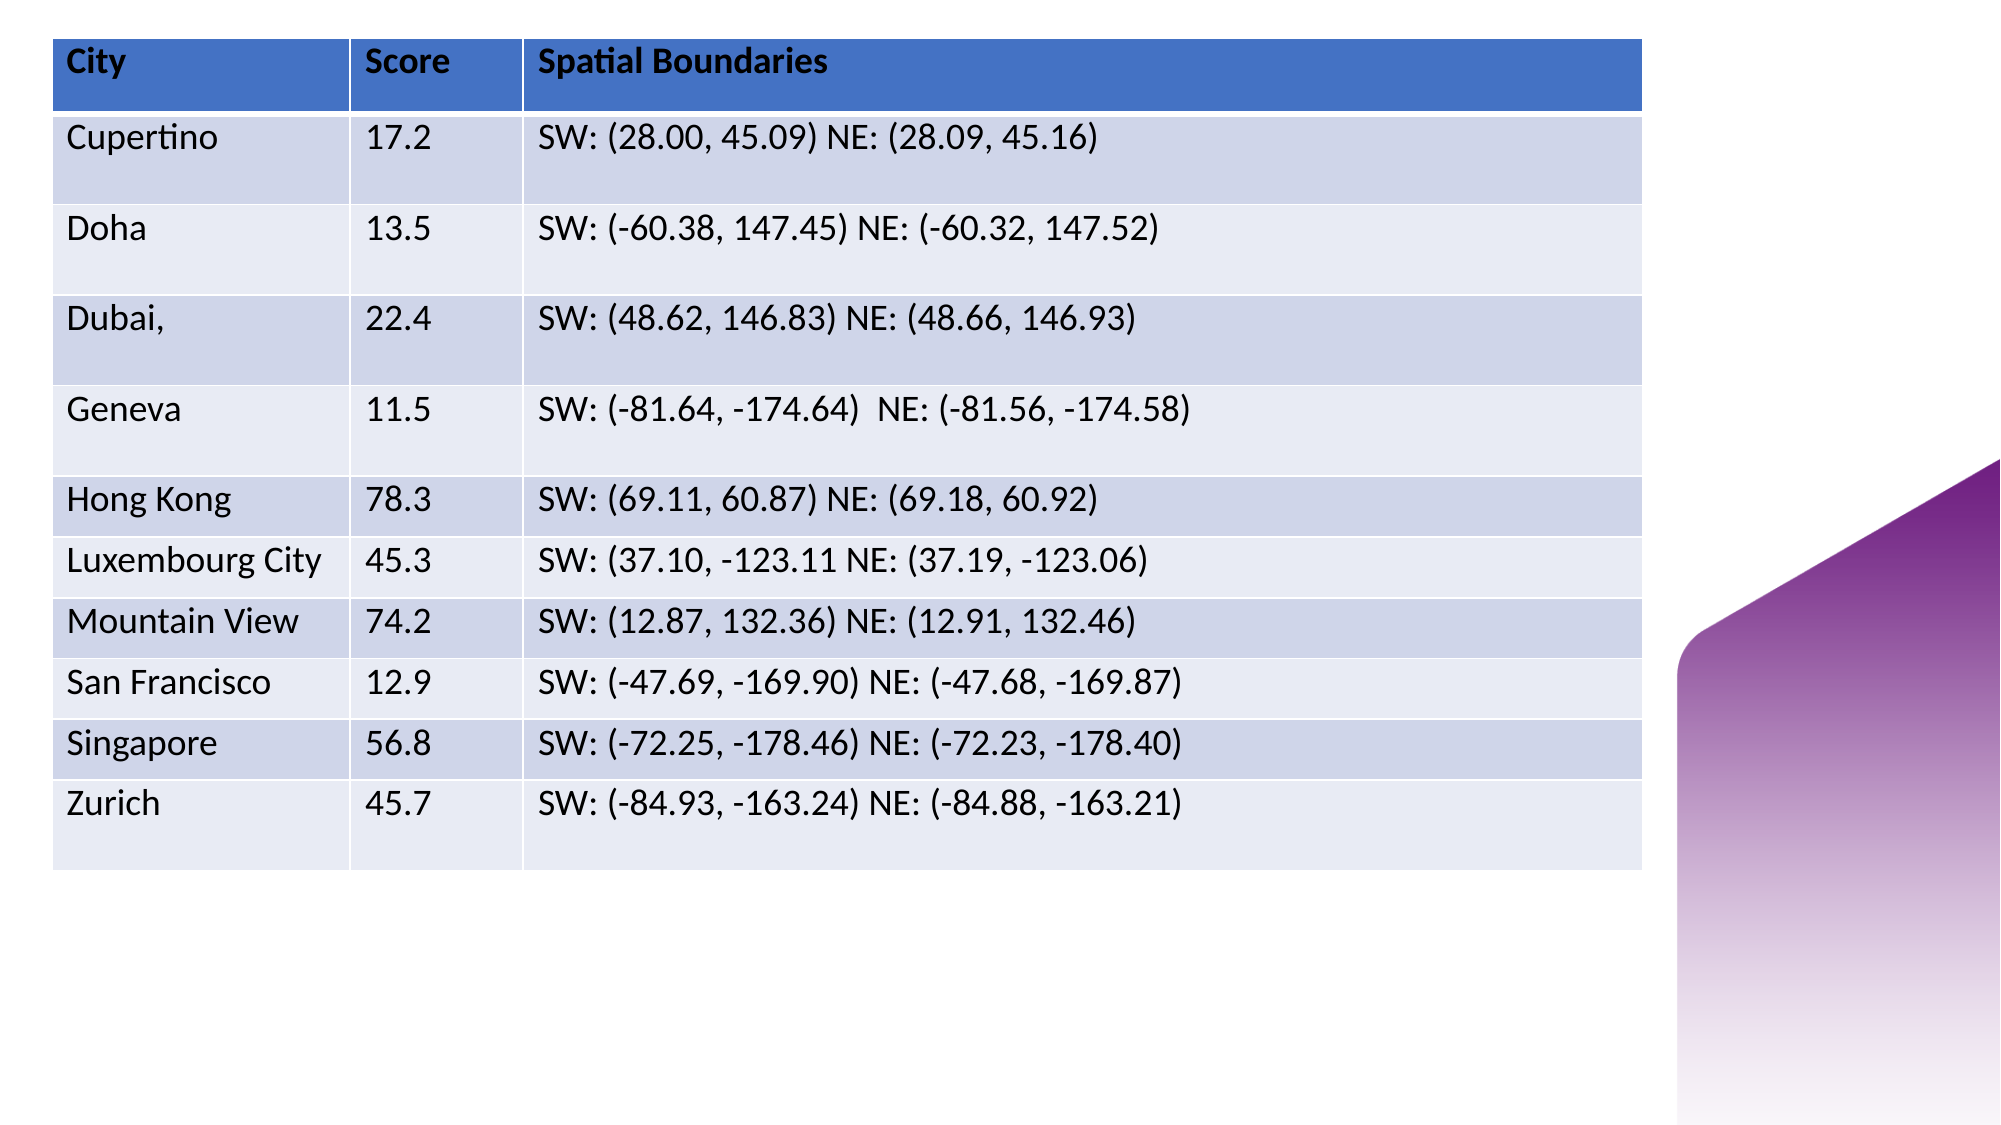

# Spatial data example
| City | Score | Spatial Boundaries |
| --- | --- | --- |
| Cupertino | 17.2 | SW: (28.00, 45.09) NE: (28.09, 45.16) |
| Doha | 13.5 | SW: (-60.38, 147.45) NE: (-60.32, 147.52) |
| Dubai, | 22.4 | SW: (48.62, 146.83) NE: (48.66, 146.93) |
| Geneva | 11.5 | SW: (-81.64, -174.64) NE: (-81.56, -174.58) |
| Hong Kong | 78.3 | SW: (69.11, 60.87) NE: (69.18, 60.92) |
| Luxembourg City | 45.3 | SW: (37.10, -123.11 NE: (37.19, -123.06) |
| Mountain View | 74.2 | SW: (12.87, 132.36) NE: (12.91, 132.46) |
| San Francisco | 12.9 | SW: (-47.69, -169.90) NE: (-47.68, -169.87) |
| Singapore | 56.8 | SW: (-72.25, -178.46) NE: (-72.23, -178.40) |
| Zurich | 45.7 | SW: (-84.93, -163.24) NE: (-84.88, -163.21) |